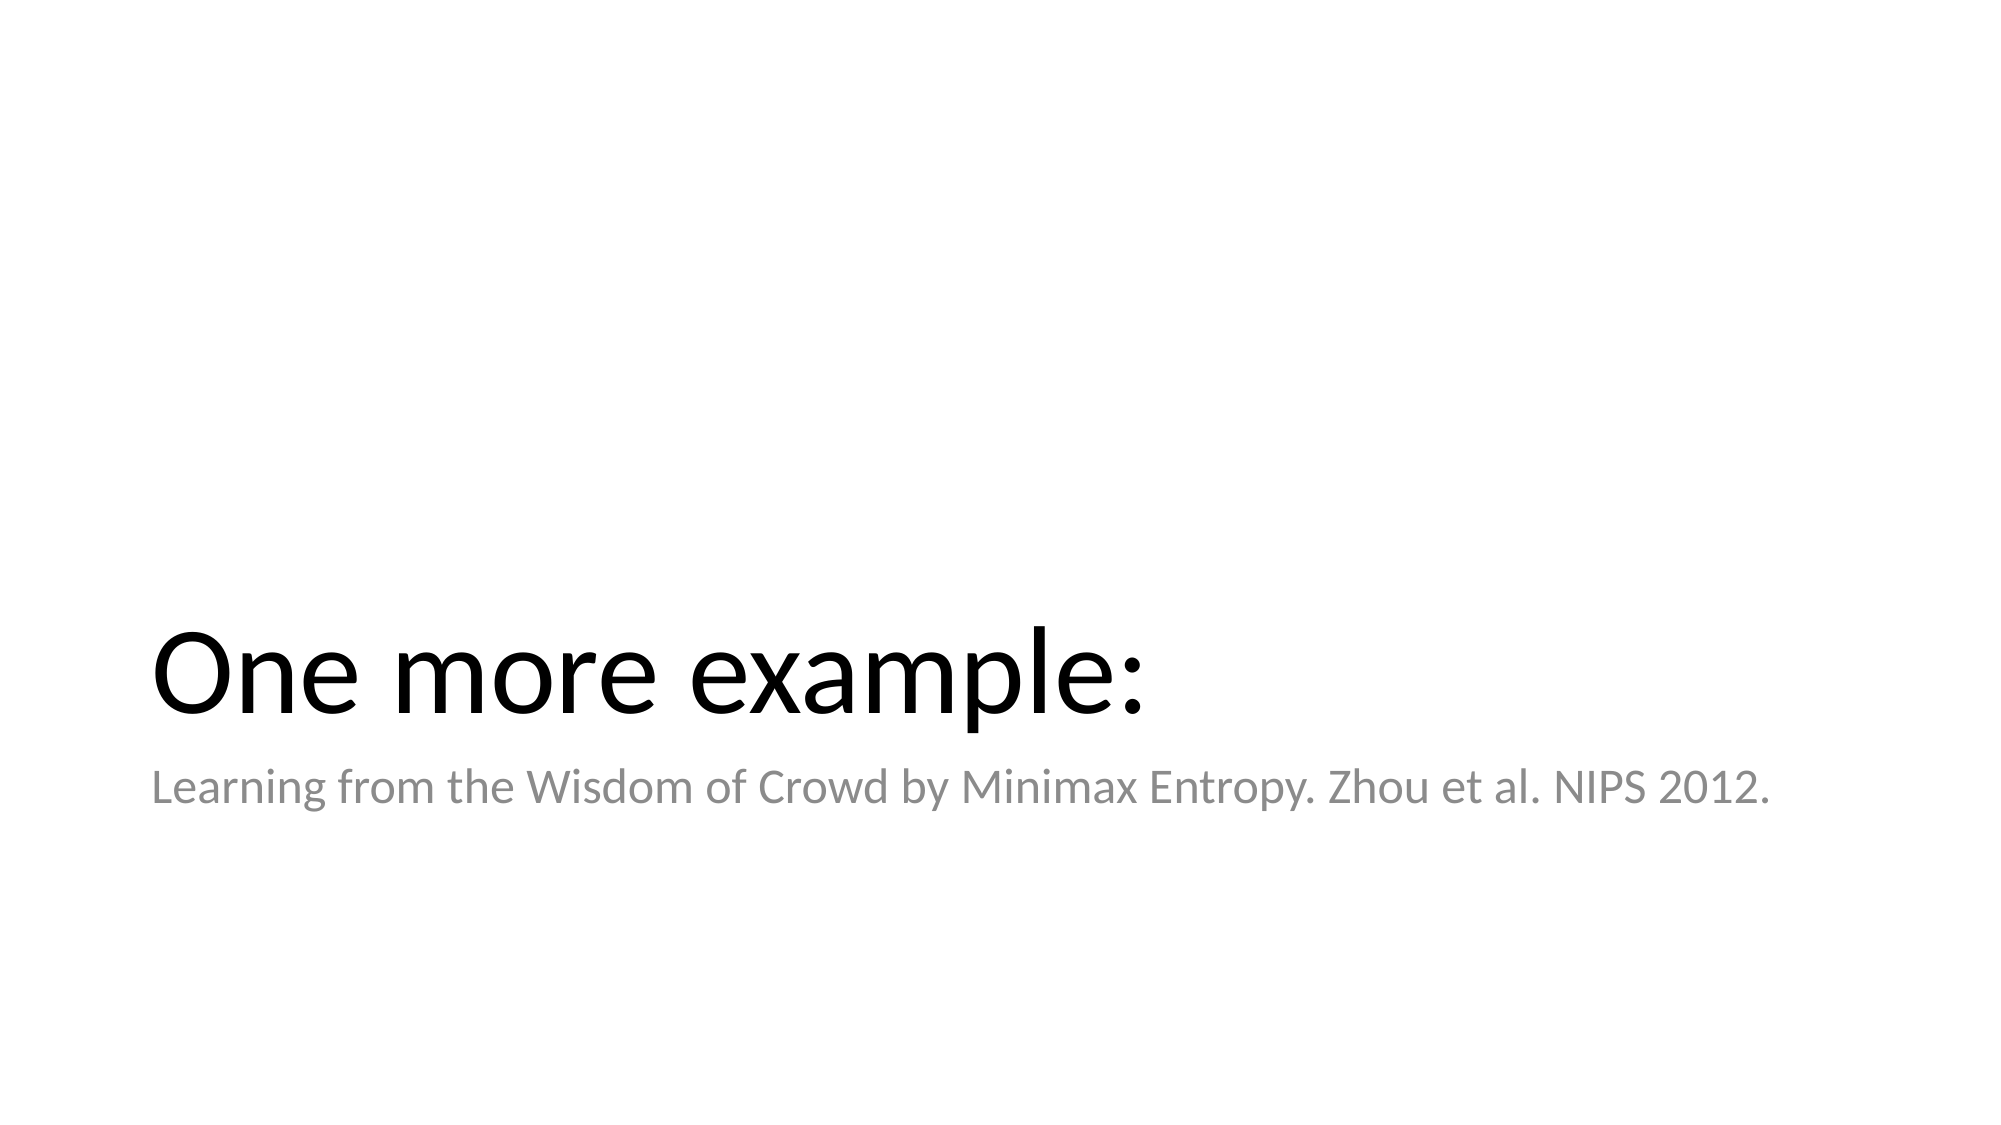

# One more example:
Learning from the Wisdom of Crowd by Minimax Entropy. Zhou et al. NIPS 2012.